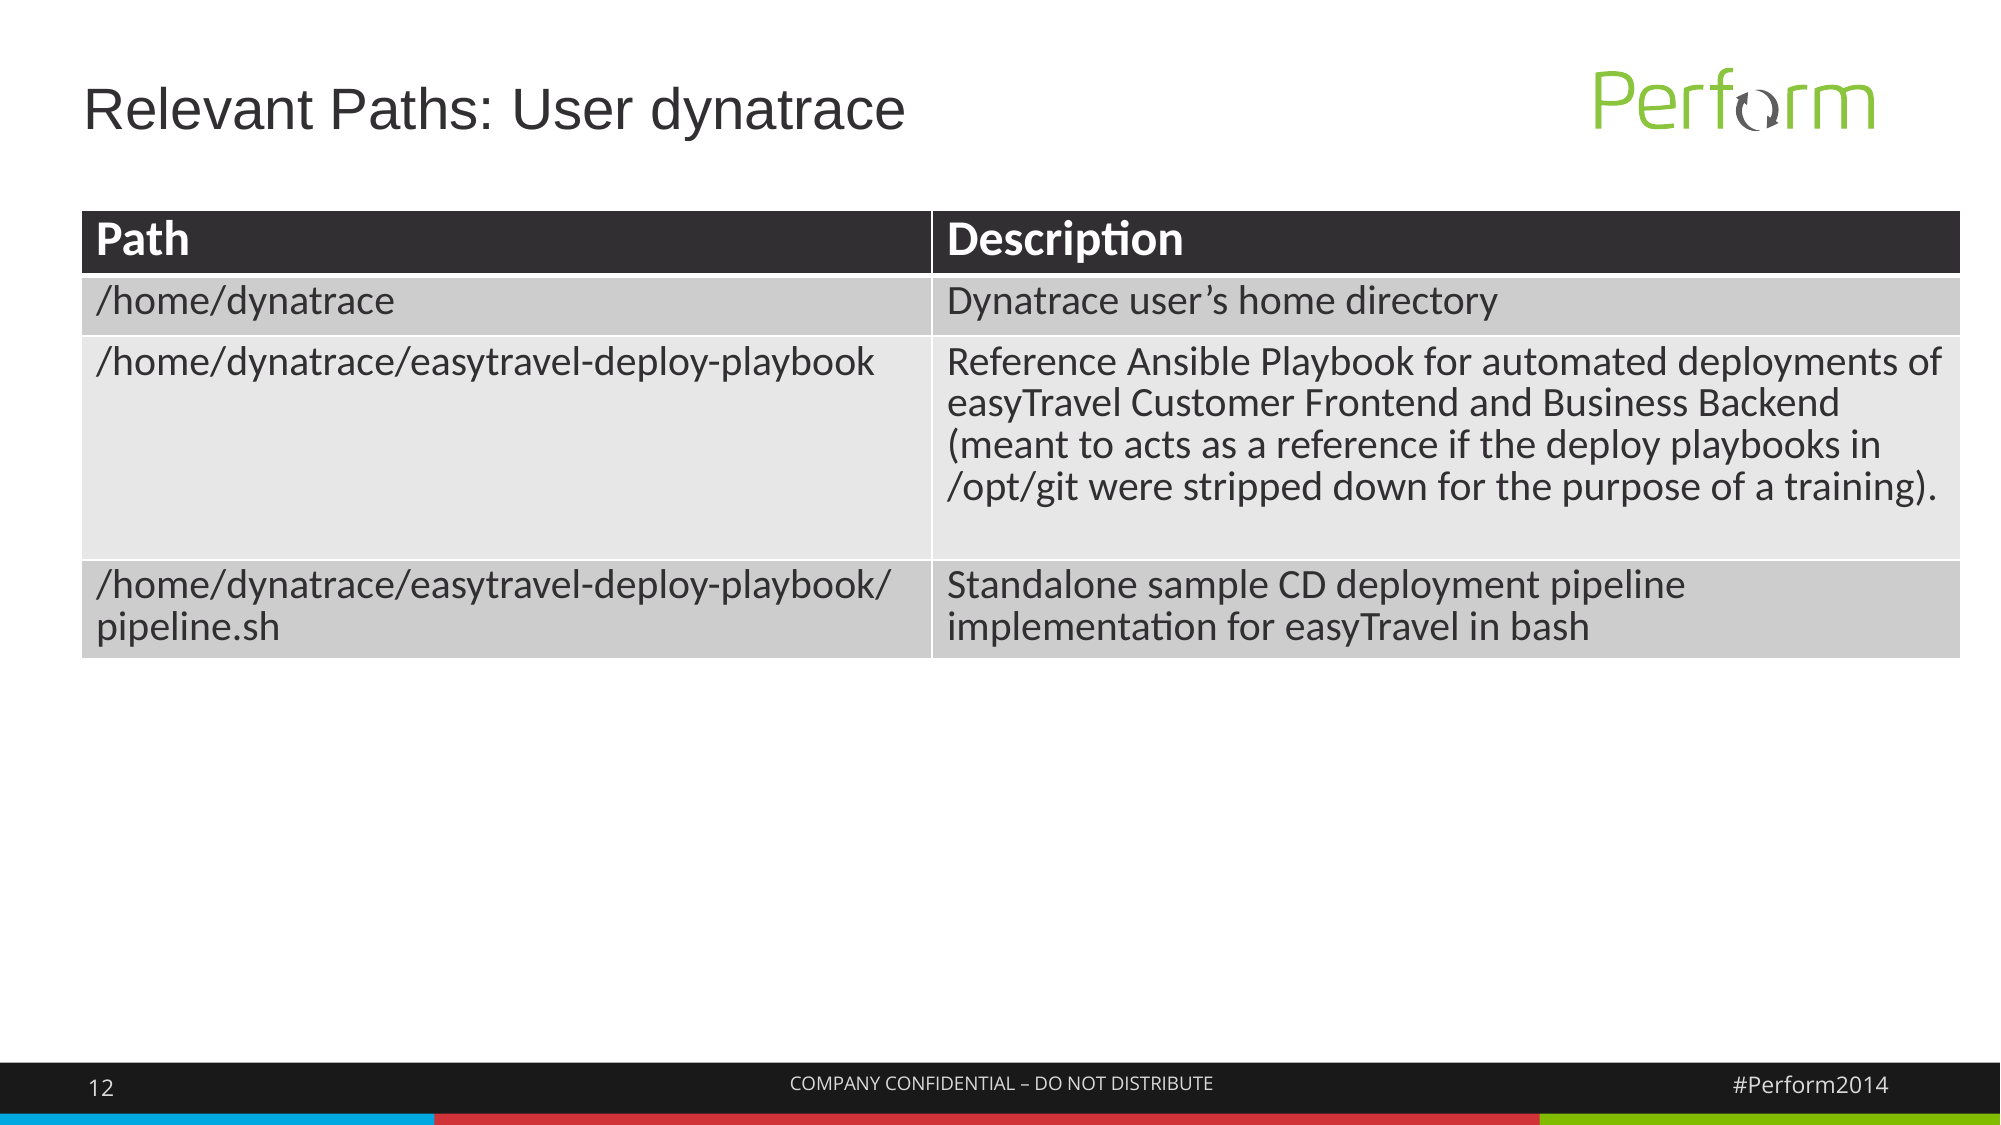

# Relevant Paths: User dynatrace
| Path | Description |
| --- | --- |
| /home/dynatrace | Dynatrace user’s home directory |
| /home/dynatrace/easytravel-deploy-playbook | Reference Ansible Playbook for automated deployments of easyTravel Customer Frontend and Business Backend (meant to acts as a reference if the deploy playbooks in /opt/git were stripped down for the purpose of a training). |
| /home/dynatrace/easytravel-deploy-playbook/pipeline.sh | Standalone sample CD deployment pipeline implementation for easyTravel in bash |